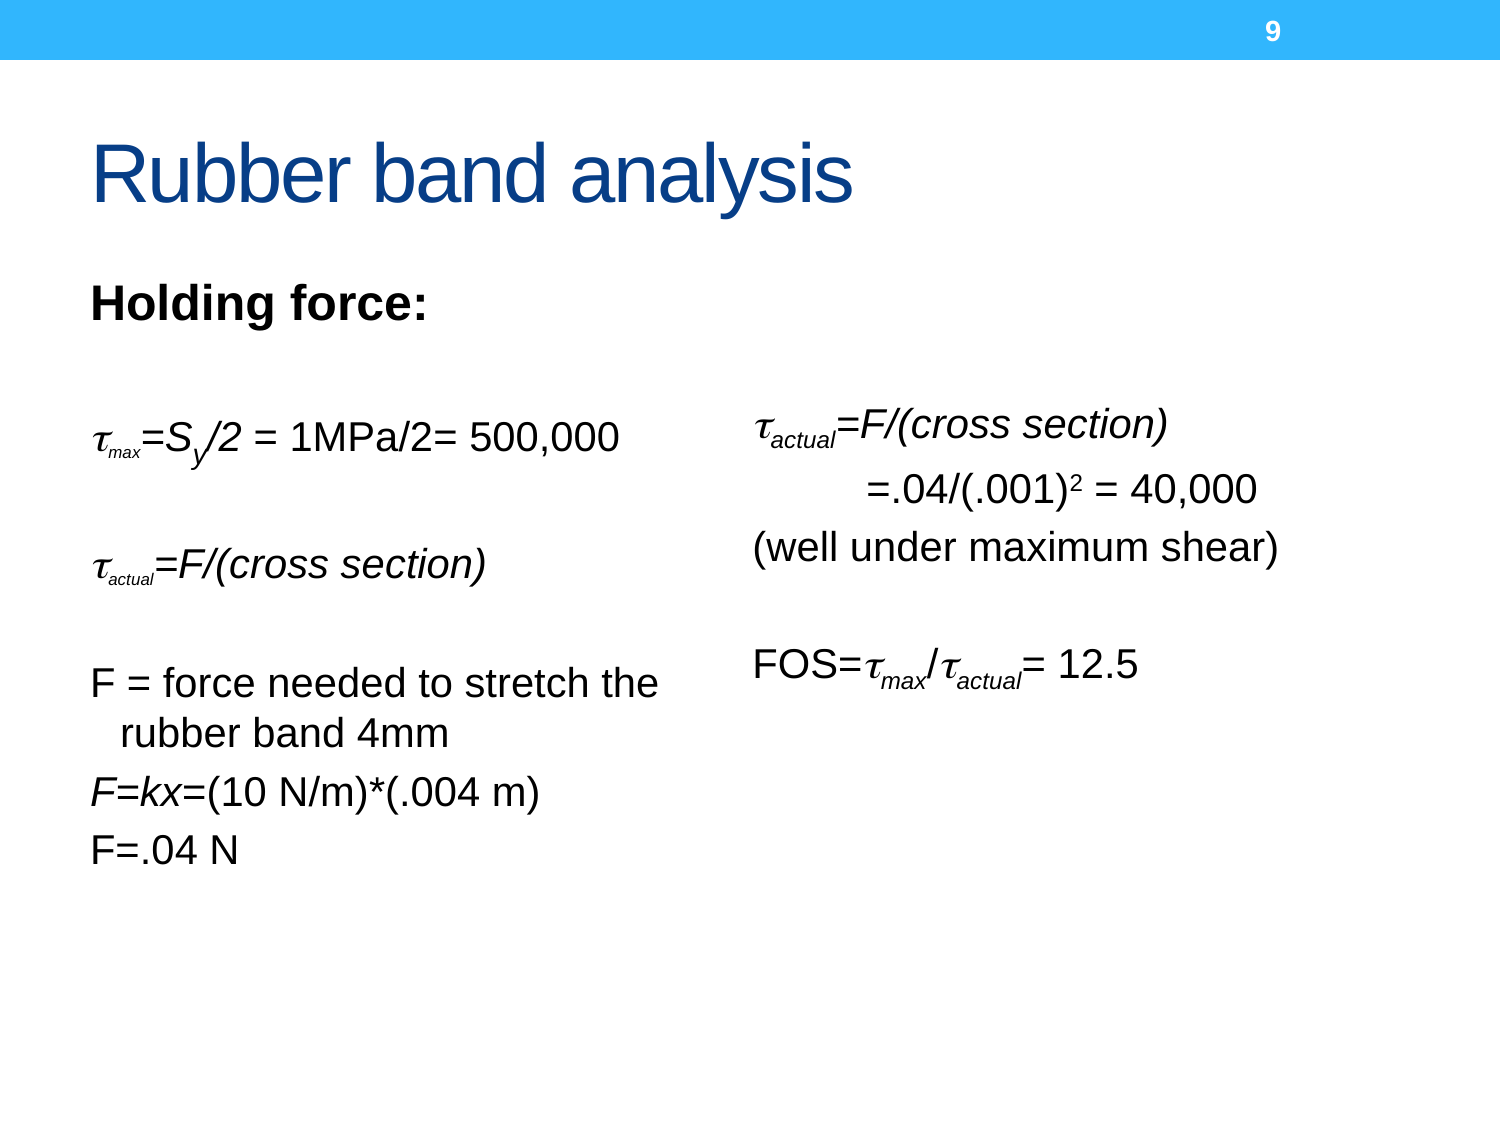

9
# Rubber band analysis
Holding force:

τmax=Sy/2 = 1MPa/2= 500,000

τactual=F/(cross section)

F = force needed to stretch the rubber band 4mm
F=kx=(10 N/m)*(.004 m)
F=.04 N

τactual=F/(cross section)
	     =.04/(.001)2 = 40,000
(well under maximum shear)

FOS=τmax/τactual= 12.5